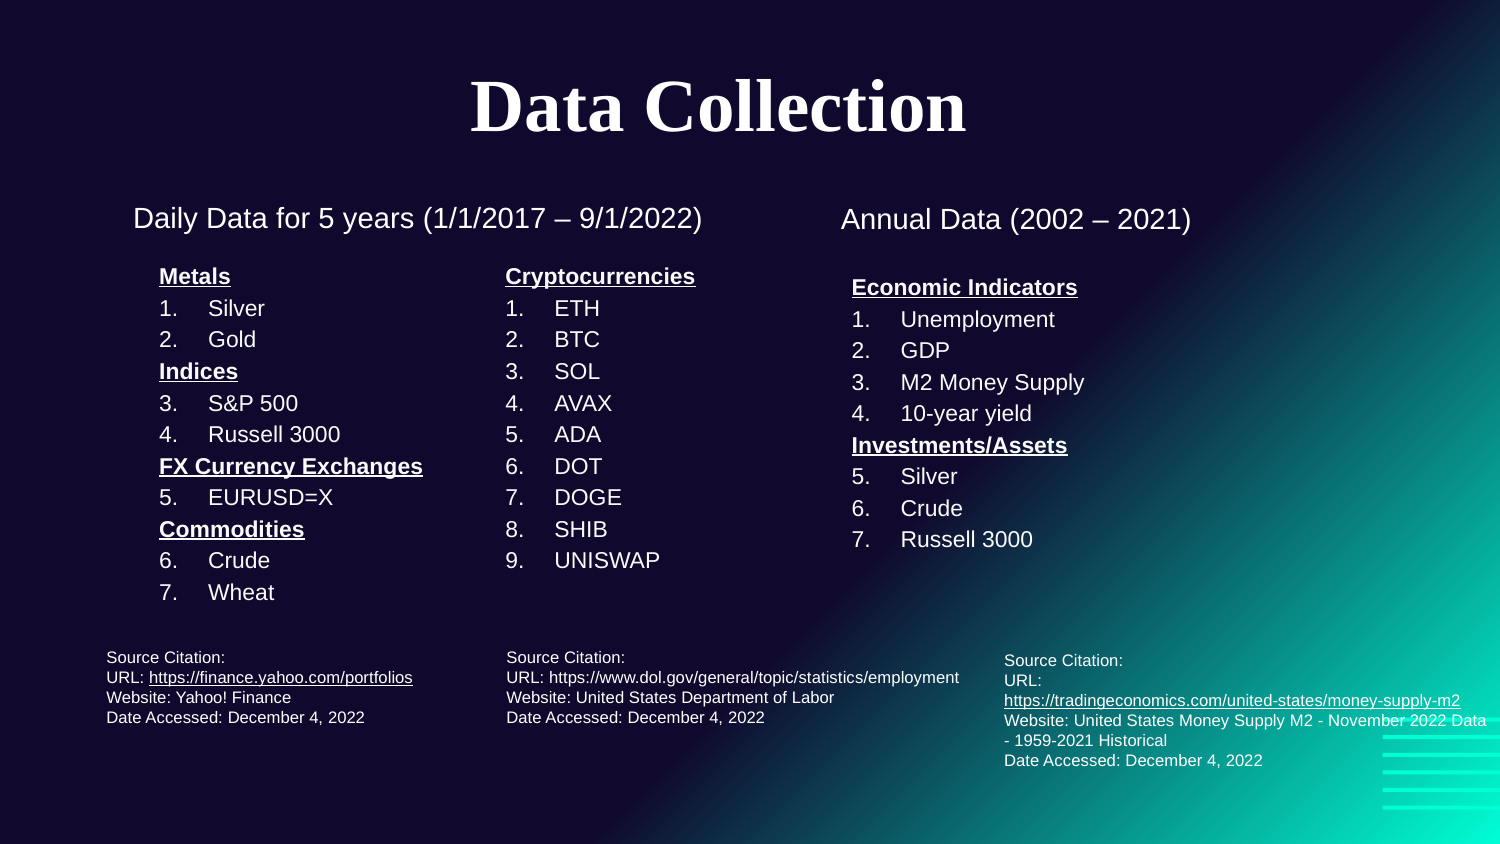

# Data Collection
Daily Data for 5 years (1/1/2017 – 9/1/2022)
Annual Data (2002 – 2021)
Metals
Silver
Gold
Indices
S&P 500
Russell 3000
FX Currency Exchanges
EURUSD=X
Commodities
Crude
Wheat
Cryptocurrencies
ETH
BTC
SOL
AVAX
ADA
DOT
DOGE
SHIB
UNISWAP

Economic Indicators
Unemployment
GDP
M2 Money Supply
10-year yield
Investments/Assets
Silver
Crude
Russell 3000
Source Citation:
URL: https://finance.yahoo.com/portfolios
Website: Yahoo! Finance
Date Accessed: December 4, 2022
Source Citation:
URL: https://www.dol.gov/general/topic/statistics/employment
Website: United States Department of Labor
Date Accessed: December 4, 2022
Source Citation:
URL: https://tradingeconomics.com/united-states/money-supply-m2
Website: United States Money Supply M2 - November 2022 Data - 1959-2021 Historical
Date Accessed: December 4, 2022